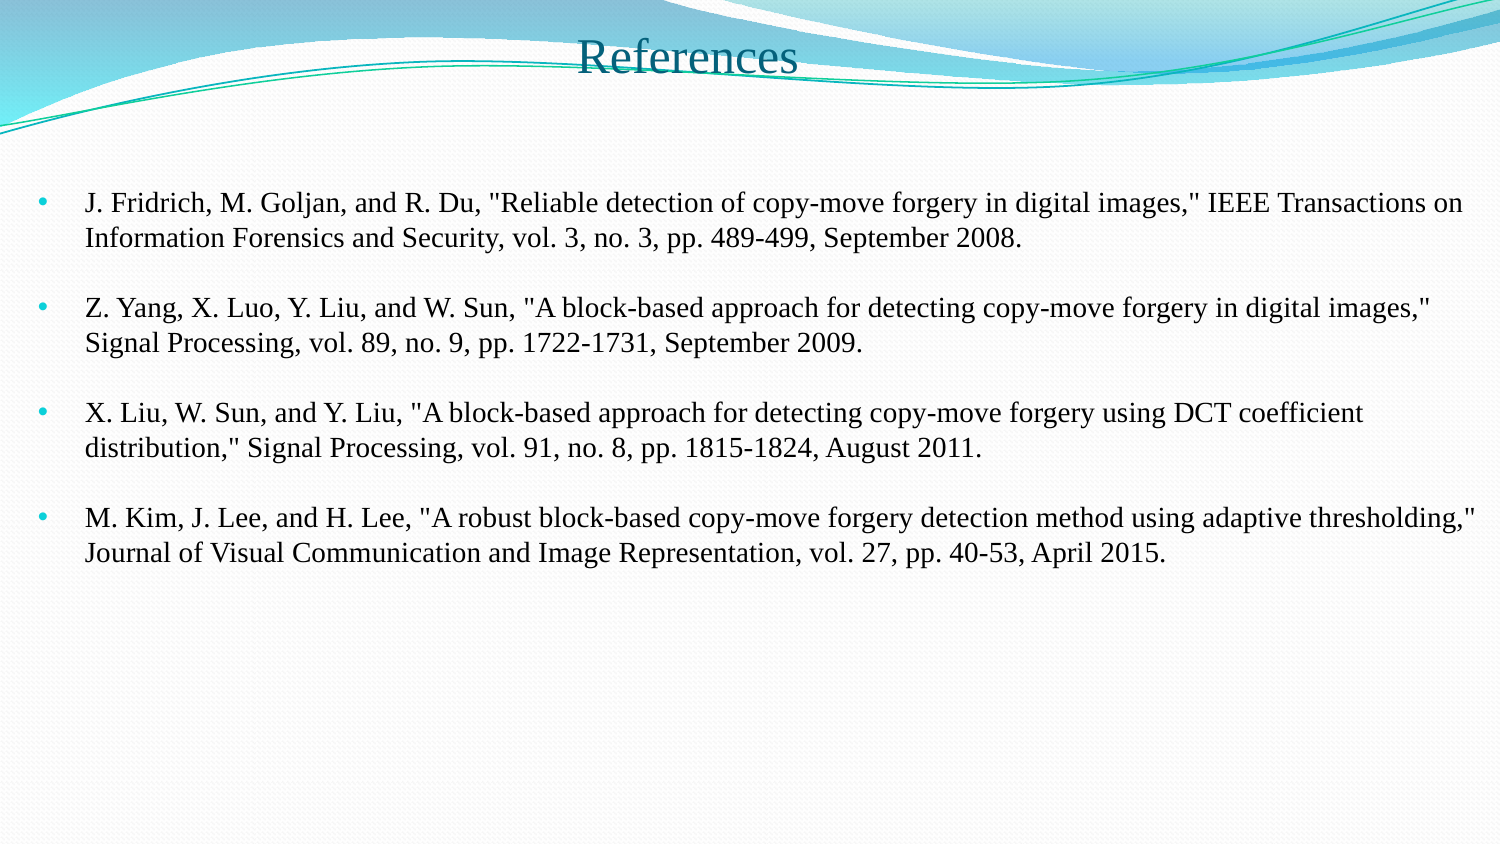

# References
J. Fridrich, M. Goljan, and R. Du, "Reliable detection of copy-move forgery in digital images," IEEE Transactions on Information Forensics and Security, vol. 3, no. 3, pp. 489-499, September 2008.

Z. Yang, X. Luo, Y. Liu, and W. Sun, "A block-based approach for detecting copy-move forgery in digital images," Signal Processing, vol. 89, no. 9, pp. 1722-1731, September 2009.

X. Liu, W. Sun, and Y. Liu, "A block-based approach for detecting copy-move forgery using DCT coefficient distribution," Signal Processing, vol. 91, no. 8, pp. 1815-1824, August 2011.

M. Kim, J. Lee, and H. Lee, "A robust block-based copy-move forgery detection method using adaptive thresholding," Journal of Visual Communication and Image Representation, vol. 27, pp. 40-53, April 2015.